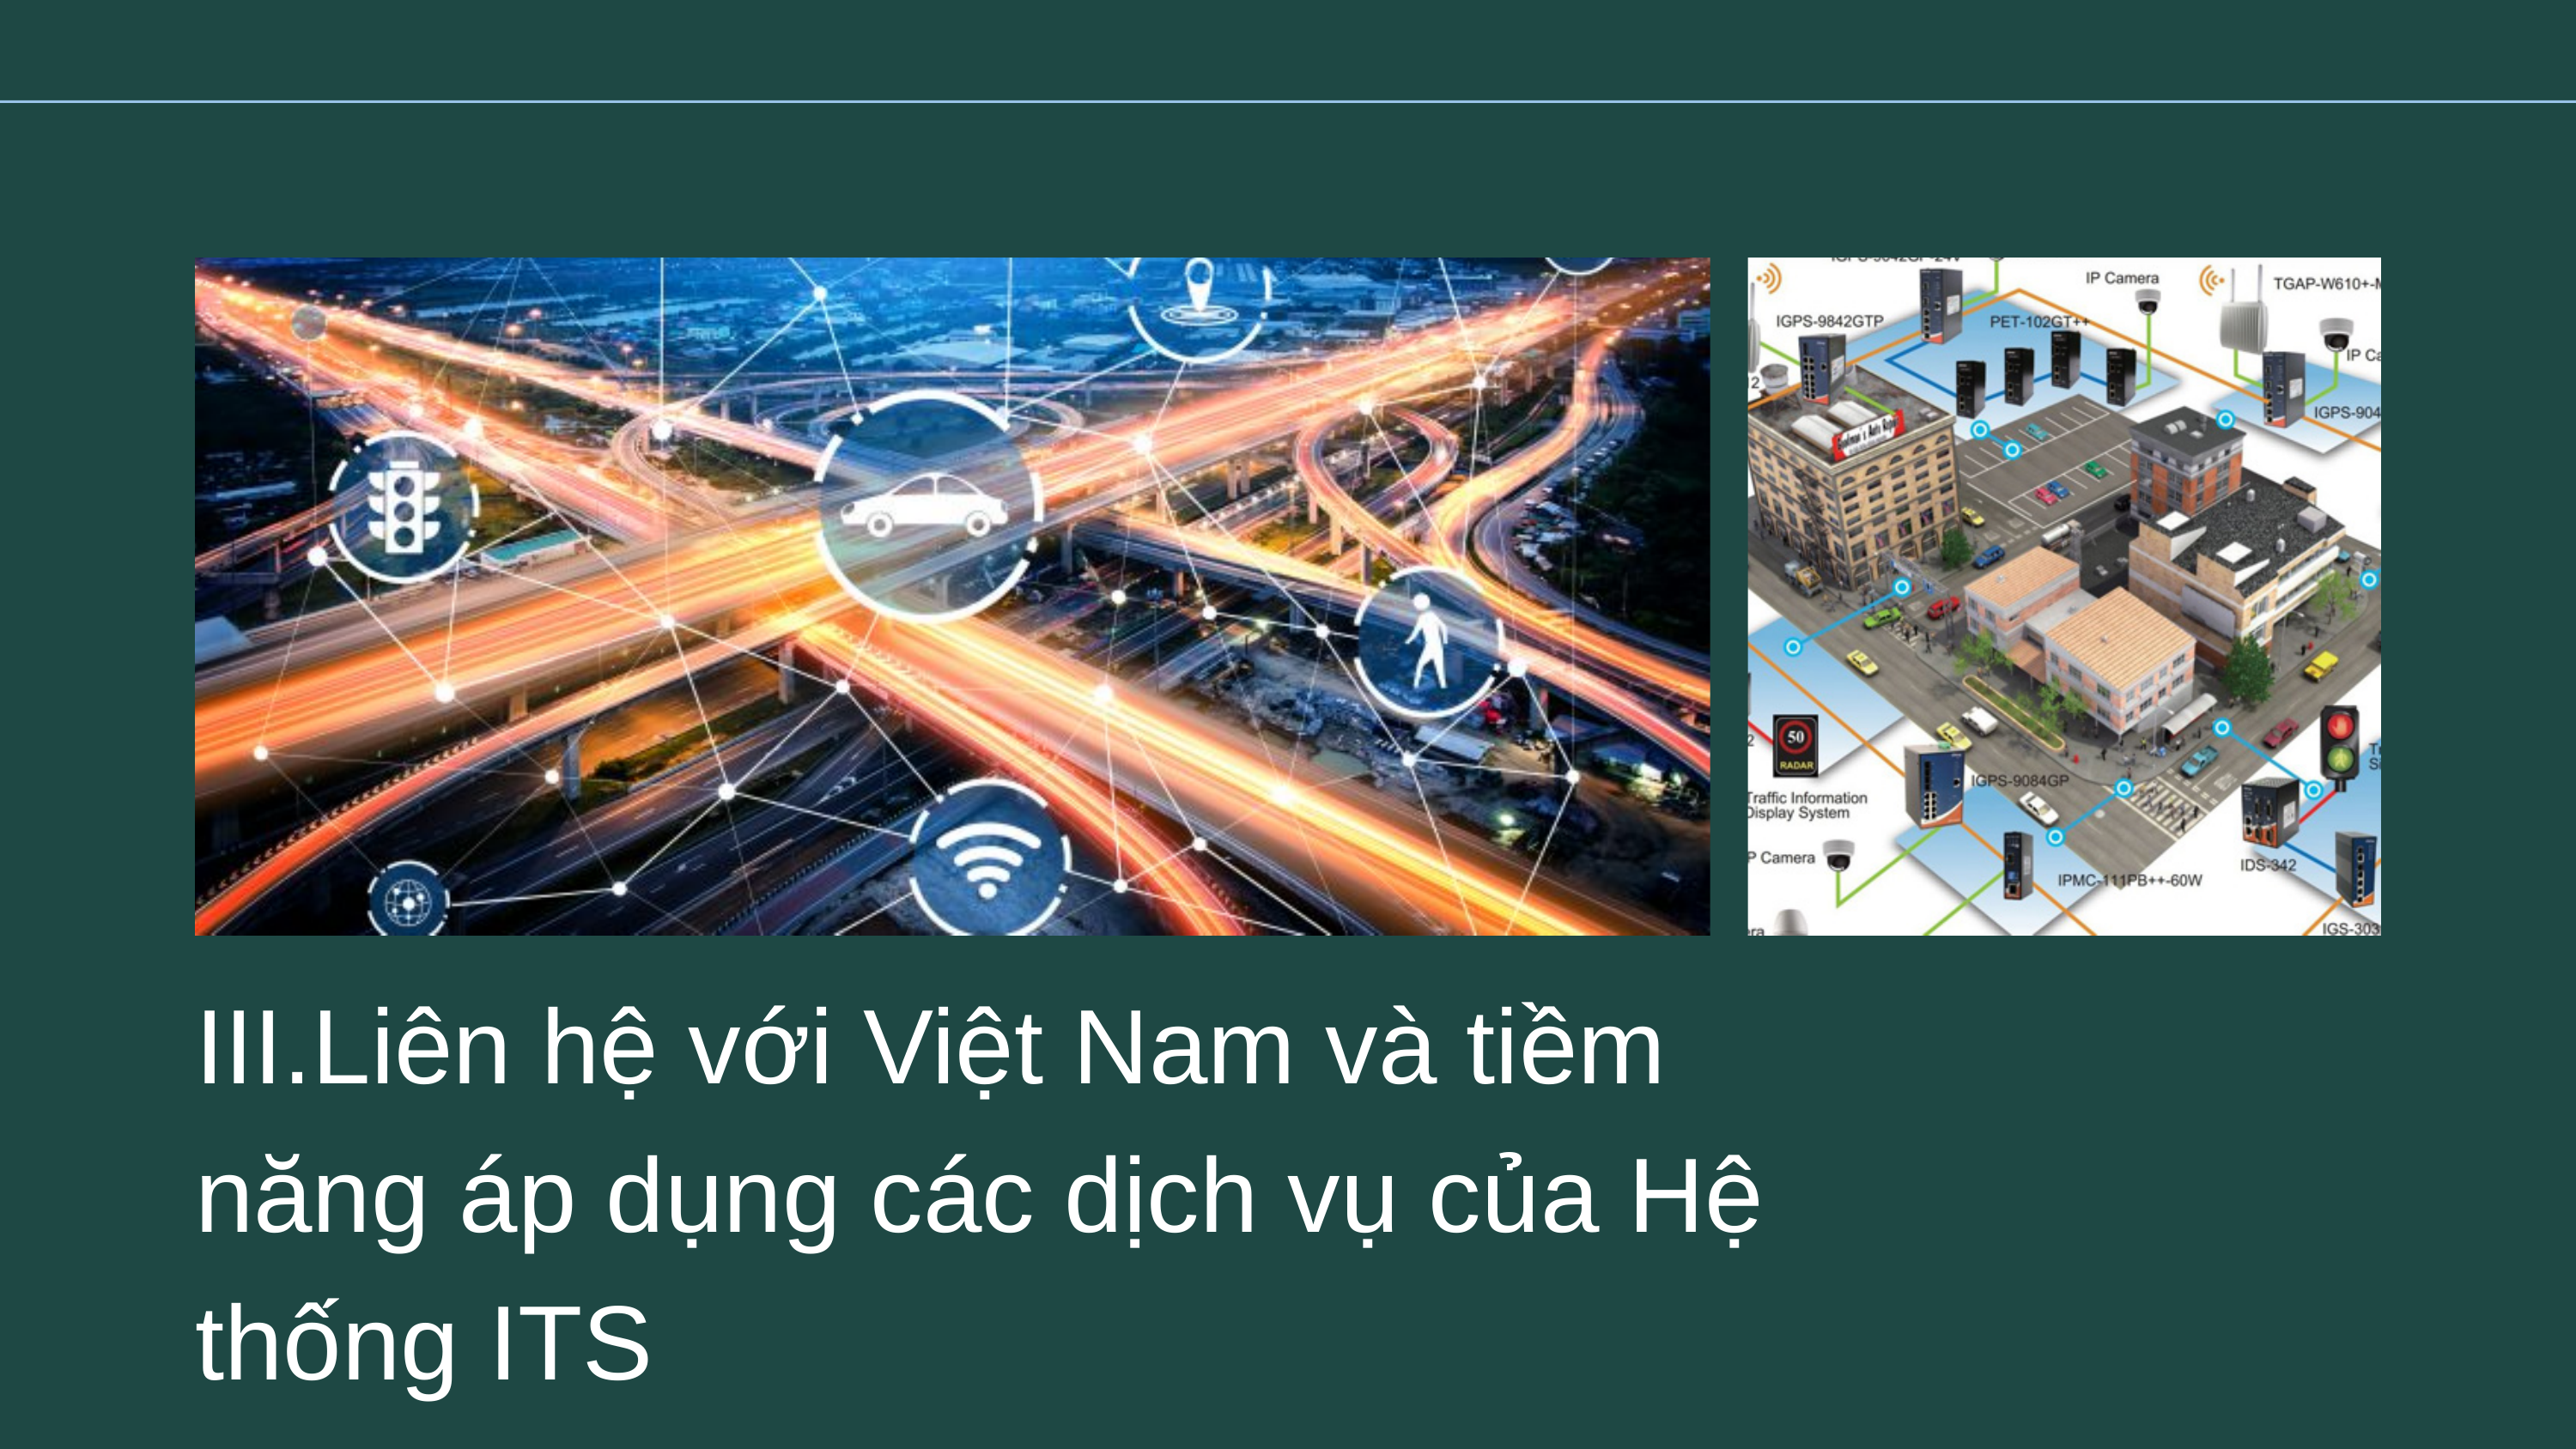

III.Liên hệ với Việt Nam và tiềm năng áp dụng các dịch vụ của Hệ thống ITS